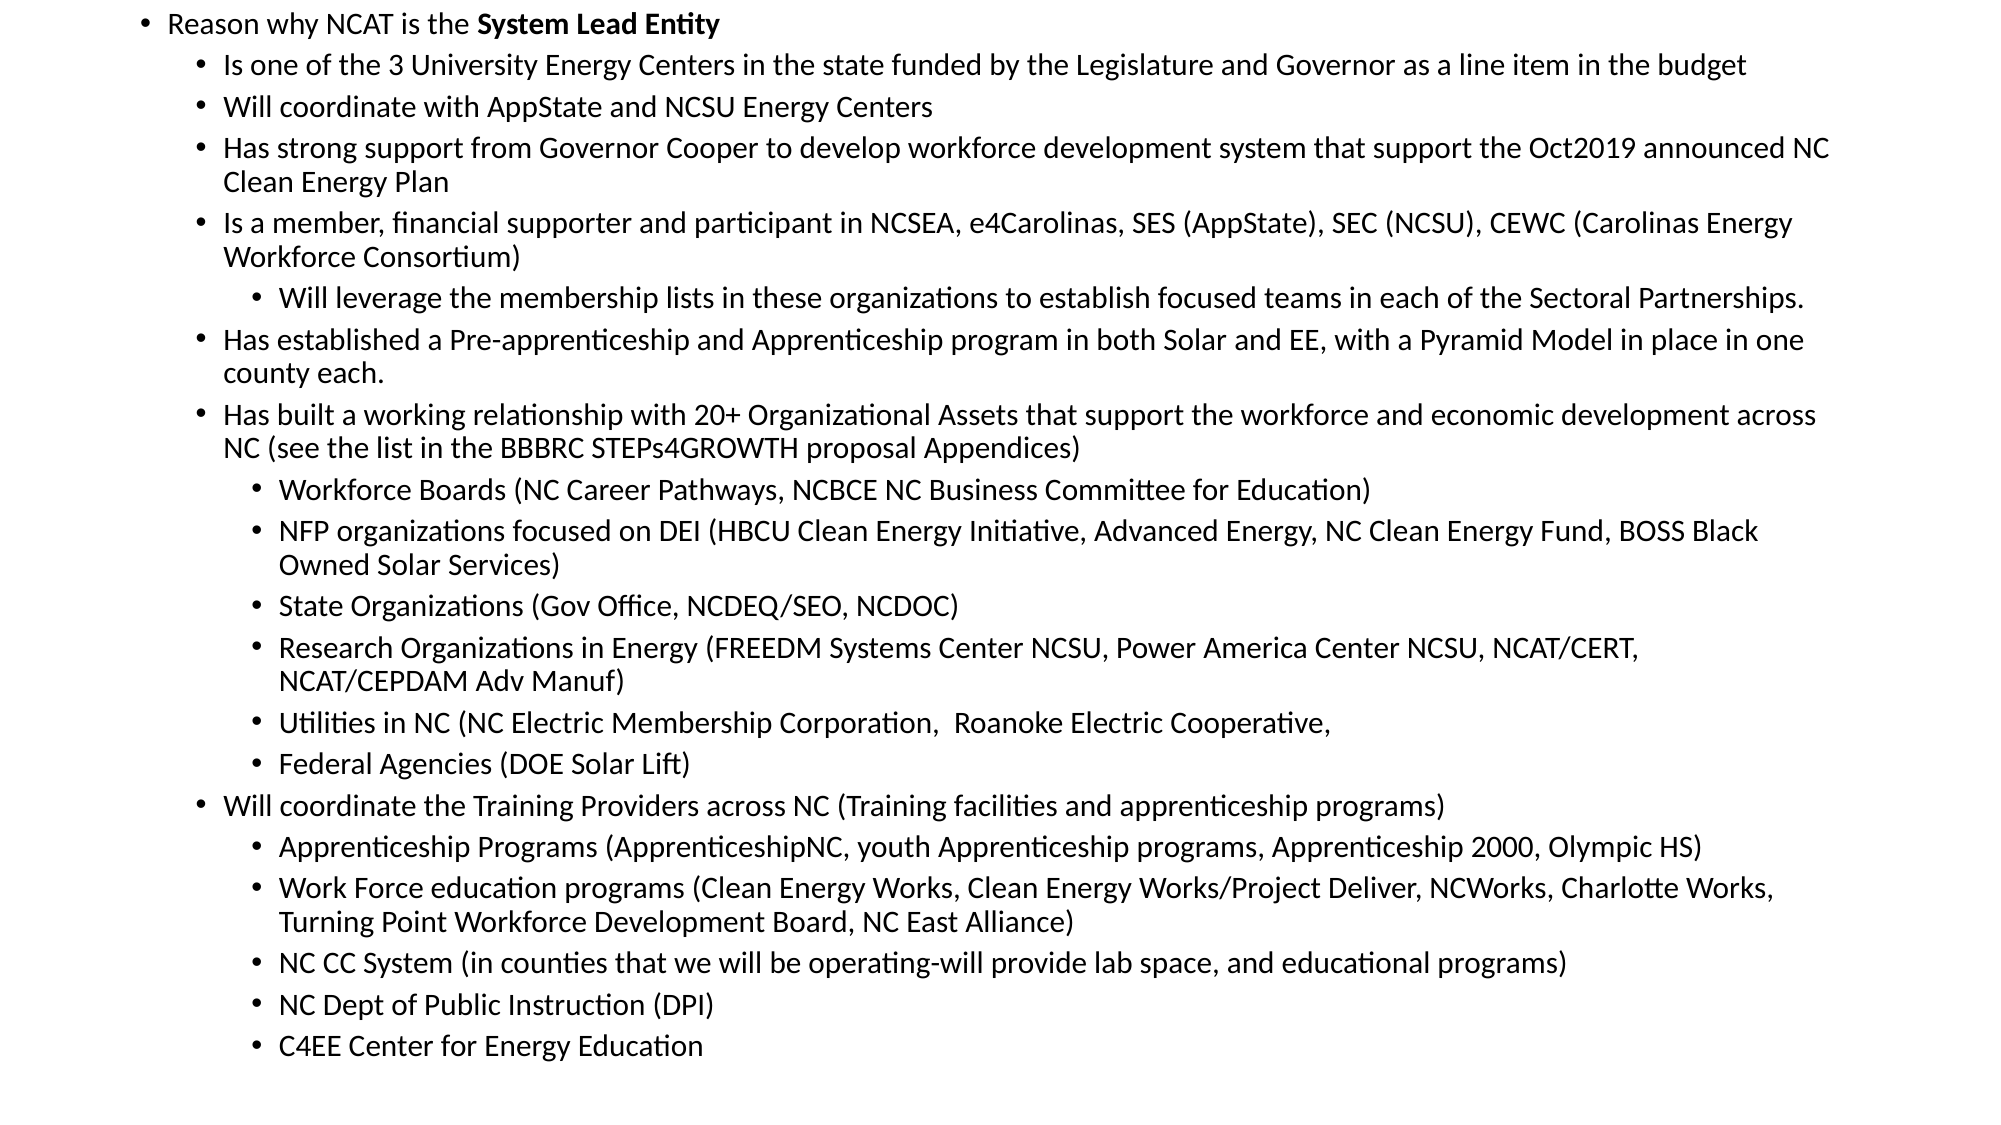

Reason why NCAT is the System Lead Entity
Is one of the 3 University Energy Centers in the state funded by the Legislature and Governor as a line item in the budget
Will coordinate with AppState and NCSU Energy Centers
Has strong support from Governor Cooper to develop workforce development system that support the Oct2019 announced NC Clean Energy Plan
Is a member, financial supporter and participant in NCSEA, e4Carolinas, SES (AppState), SEC (NCSU), CEWC (Carolinas Energy Workforce Consortium)
Will leverage the membership lists in these organizations to establish focused teams in each of the Sectoral Partnerships.
Has established a Pre-apprenticeship and Apprenticeship program in both Solar and EE, with a Pyramid Model in place in one county each.
Has built a working relationship with 20+ Organizational Assets that support the workforce and economic development across NC (see the list in the BBBRC STEPs4GROWTH proposal Appendices)
Workforce Boards (NC Career Pathways, NCBCE NC Business Committee for Education)
NFP organizations focused on DEI (HBCU Clean Energy Initiative, Advanced Energy, NC Clean Energy Fund, BOSS Black Owned Solar Services)
State Organizations (Gov Office, NCDEQ/SEO, NCDOC)
Research Organizations in Energy (FREEDM Systems Center NCSU, Power America Center NCSU, NCAT/CERT, NCAT/CEPDAM Adv Manuf)
Utilities in NC (NC Electric Membership Corporation,  Roanoke Electric Cooperative,
Federal Agencies (DOE Solar Lift)
Will coordinate the Training Providers across NC (Training facilities and apprenticeship programs)
Apprenticeship Programs (ApprenticeshipNC, youth Apprenticeship programs, Apprenticeship 2000, Olympic HS)
Work Force education programs (Clean Energy Works, Clean Energy Works/Project Deliver, NCWorks, Charlotte Works, Turning Point Workforce Development Board, NC East Alliance)
NC CC System (in counties that we will be operating-will provide lab space, and educational programs)
NC Dept of Public Instruction (DPI)
C4EE Center for Energy Education